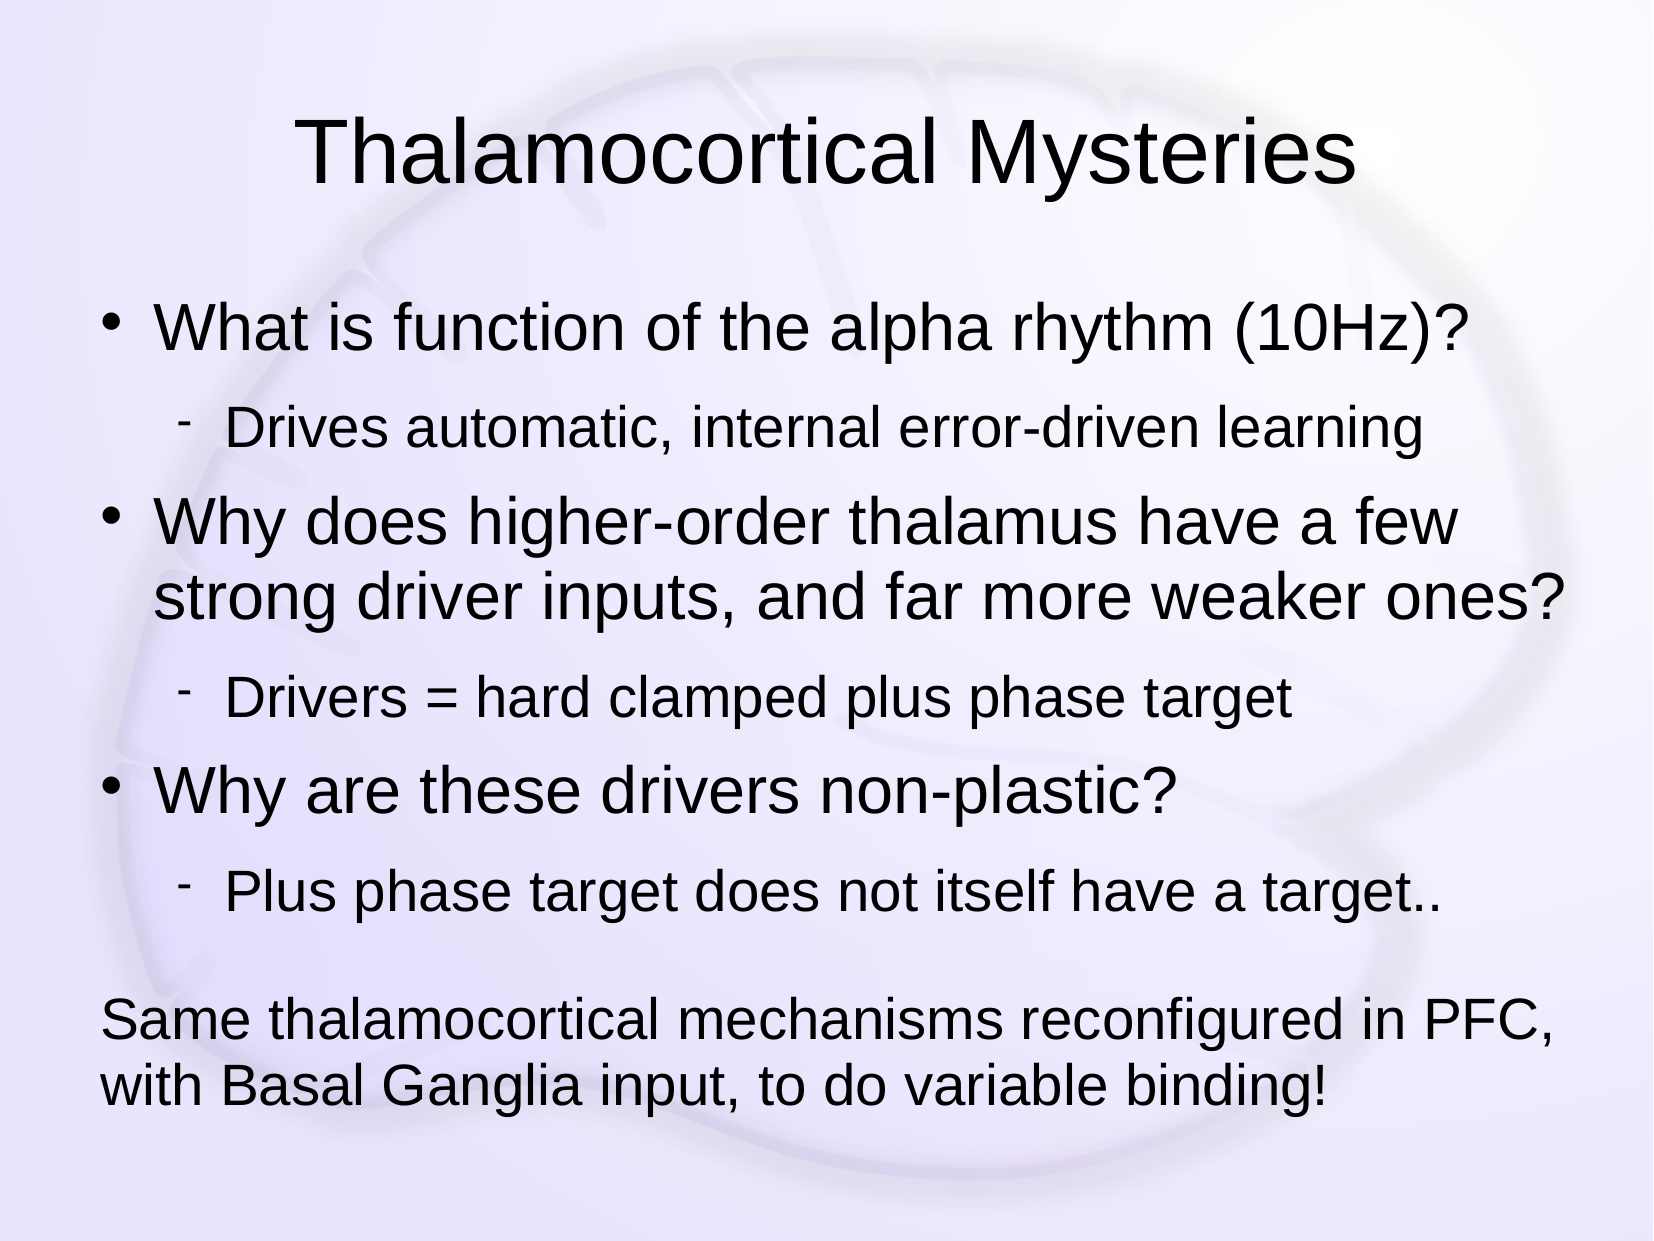

# Thalamocortical Mysteries
What is function of the alpha rhythm (10Hz)?
Drives automatic, internal error-driven learning
Why does higher-order thalamus have a few strong driver inputs, and far more weaker ones?
Drivers = hard clamped plus phase target
Why are these drivers non-plastic?
Plus phase target does not itself have a target..

Same thalamocortical mechanisms reconfigured in PFC, with Basal Ganglia input, to do variable binding!